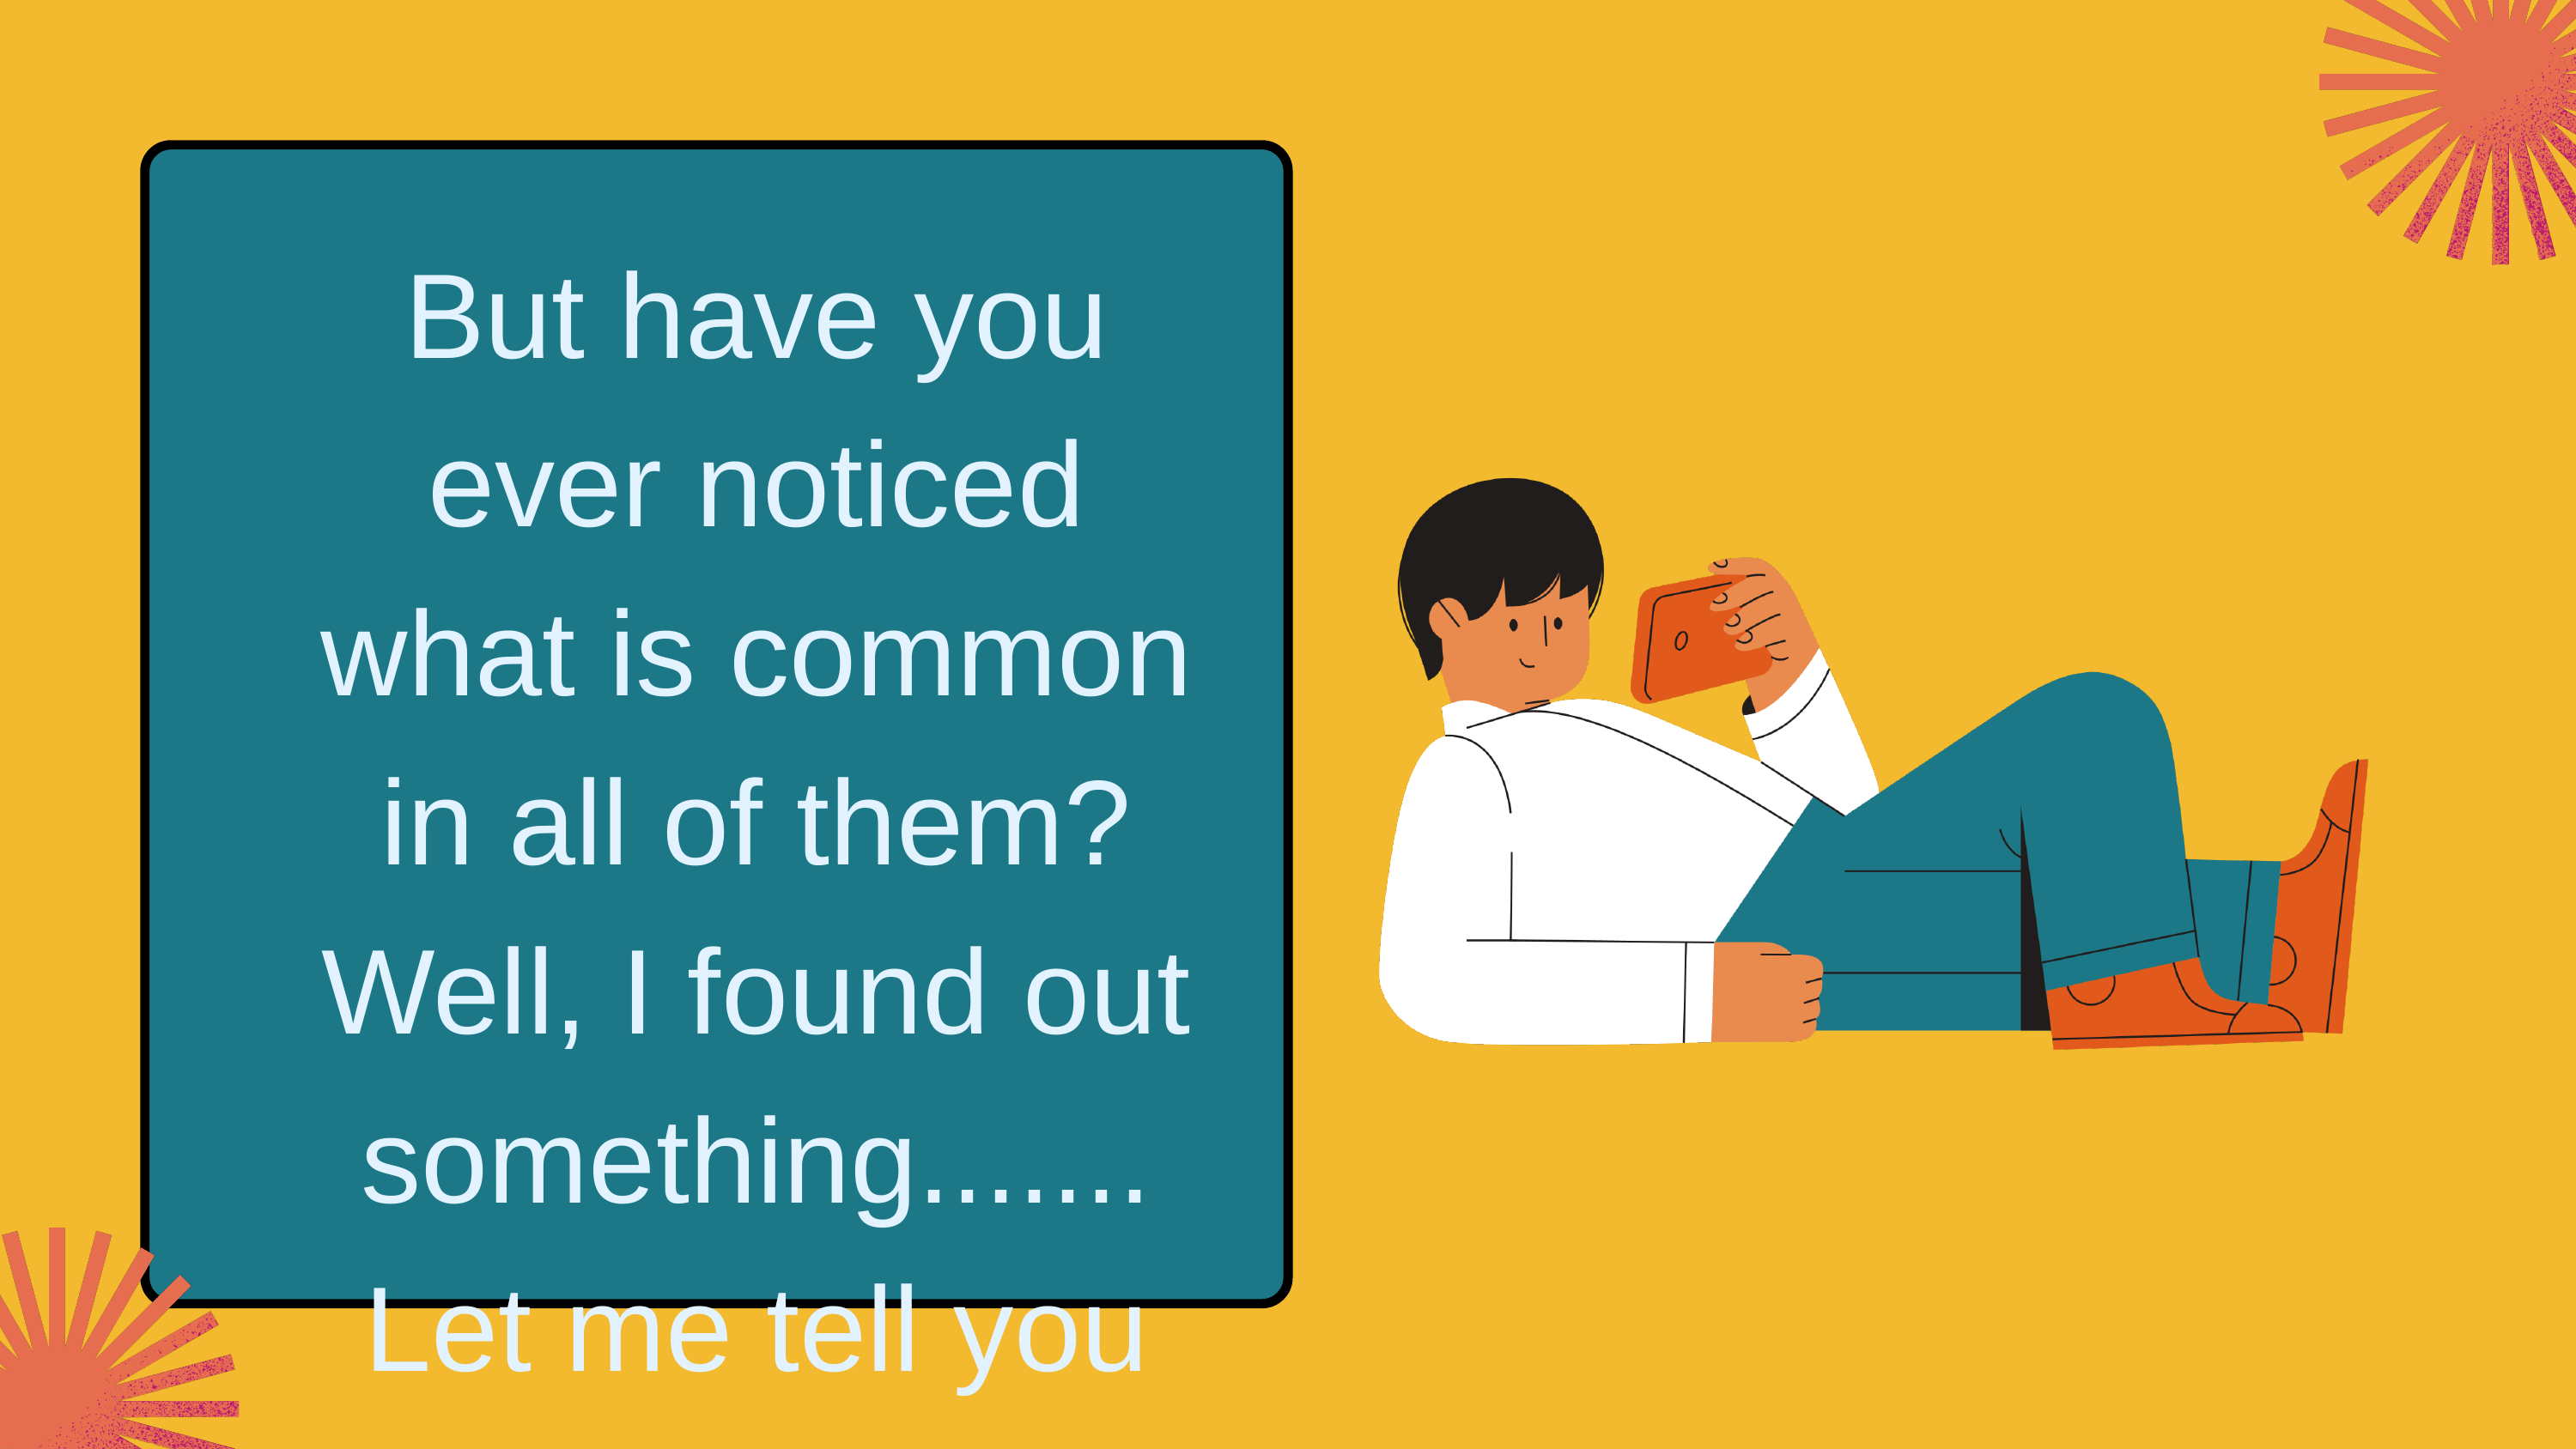

But have you ever noticed what is common in all of them?
Well, I found out something.......
Let me tell you